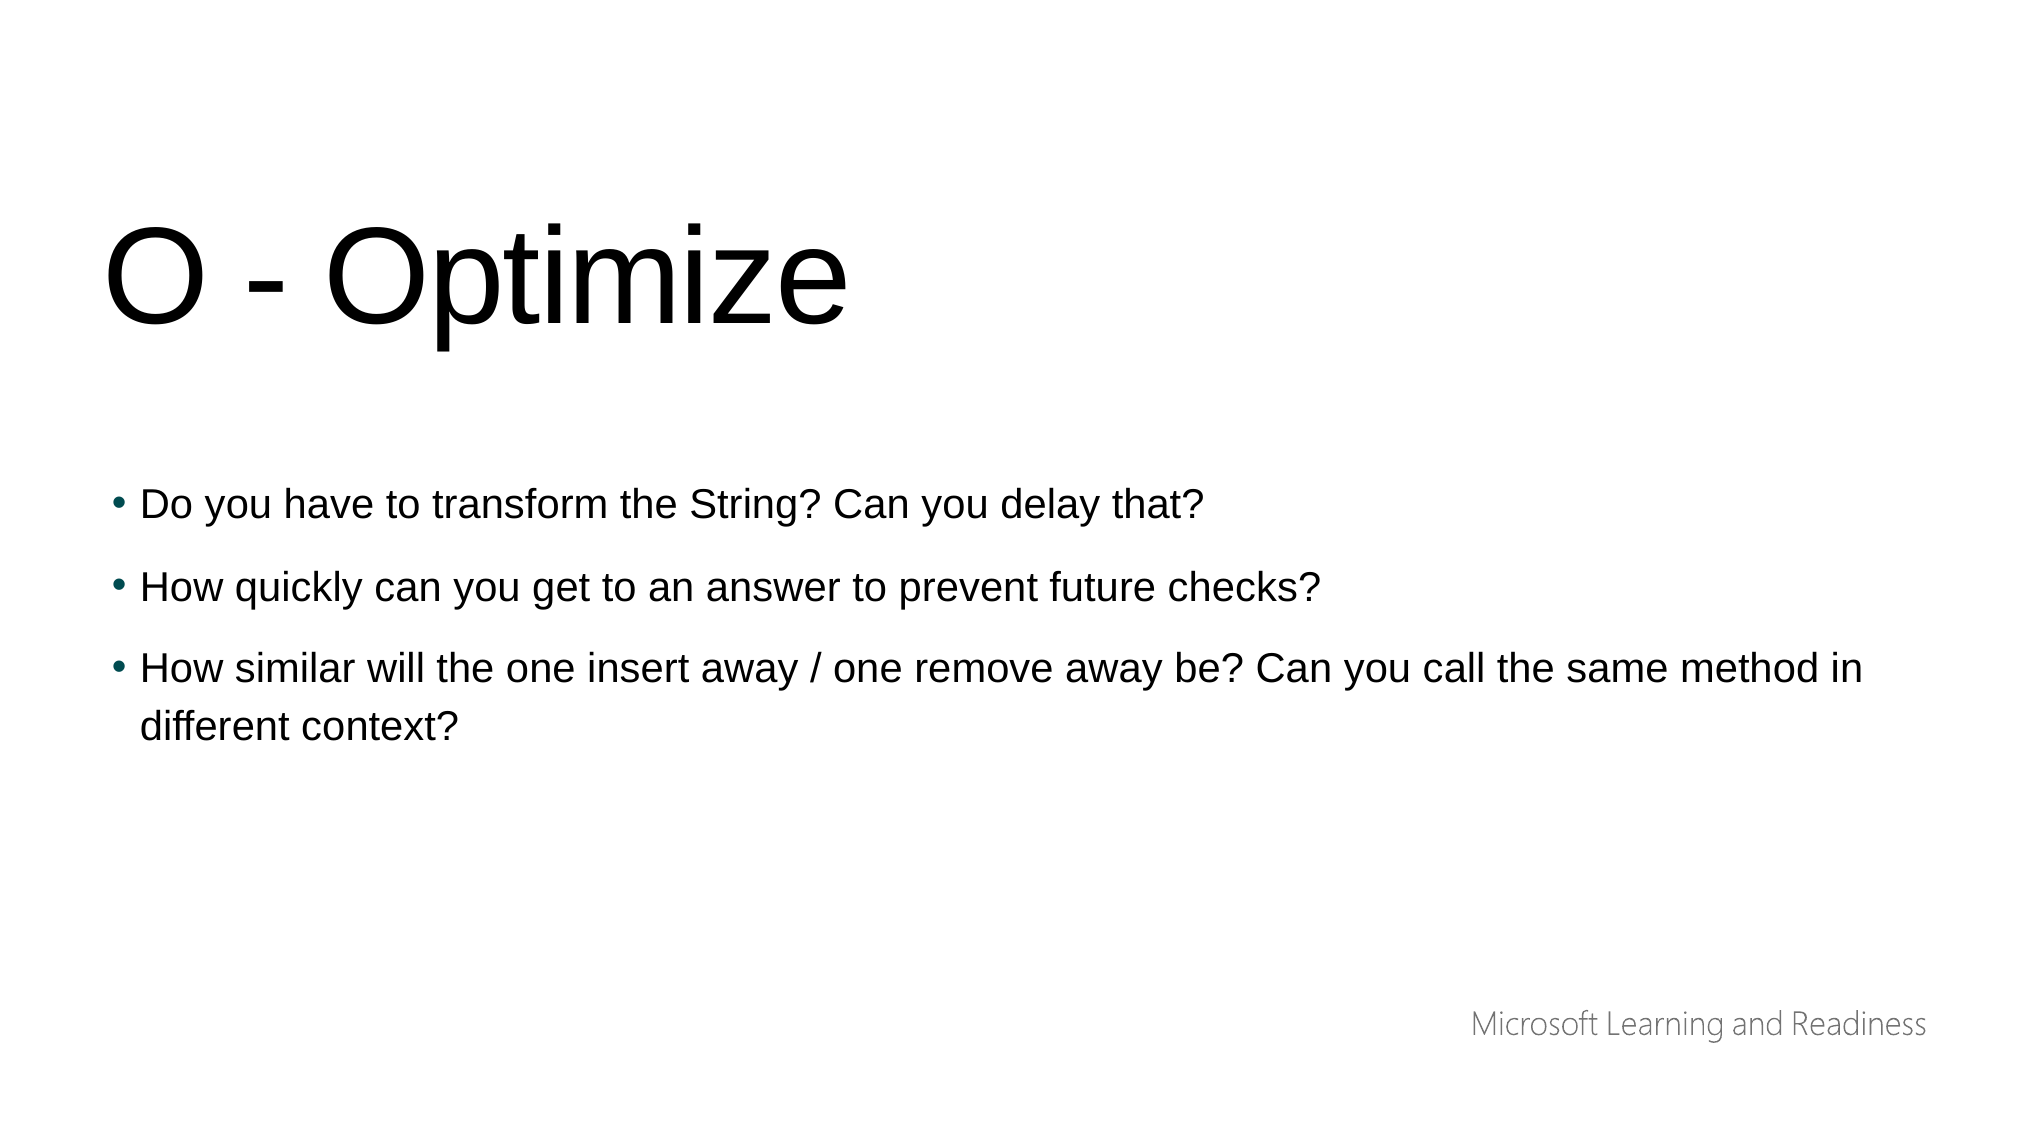

O - Optimize
Do you have to transform the String? Can you delay that?
How quickly can you get to an answer to prevent future checks?
How similar will the one insert away / one remove away be? Can you call the same method in different context?